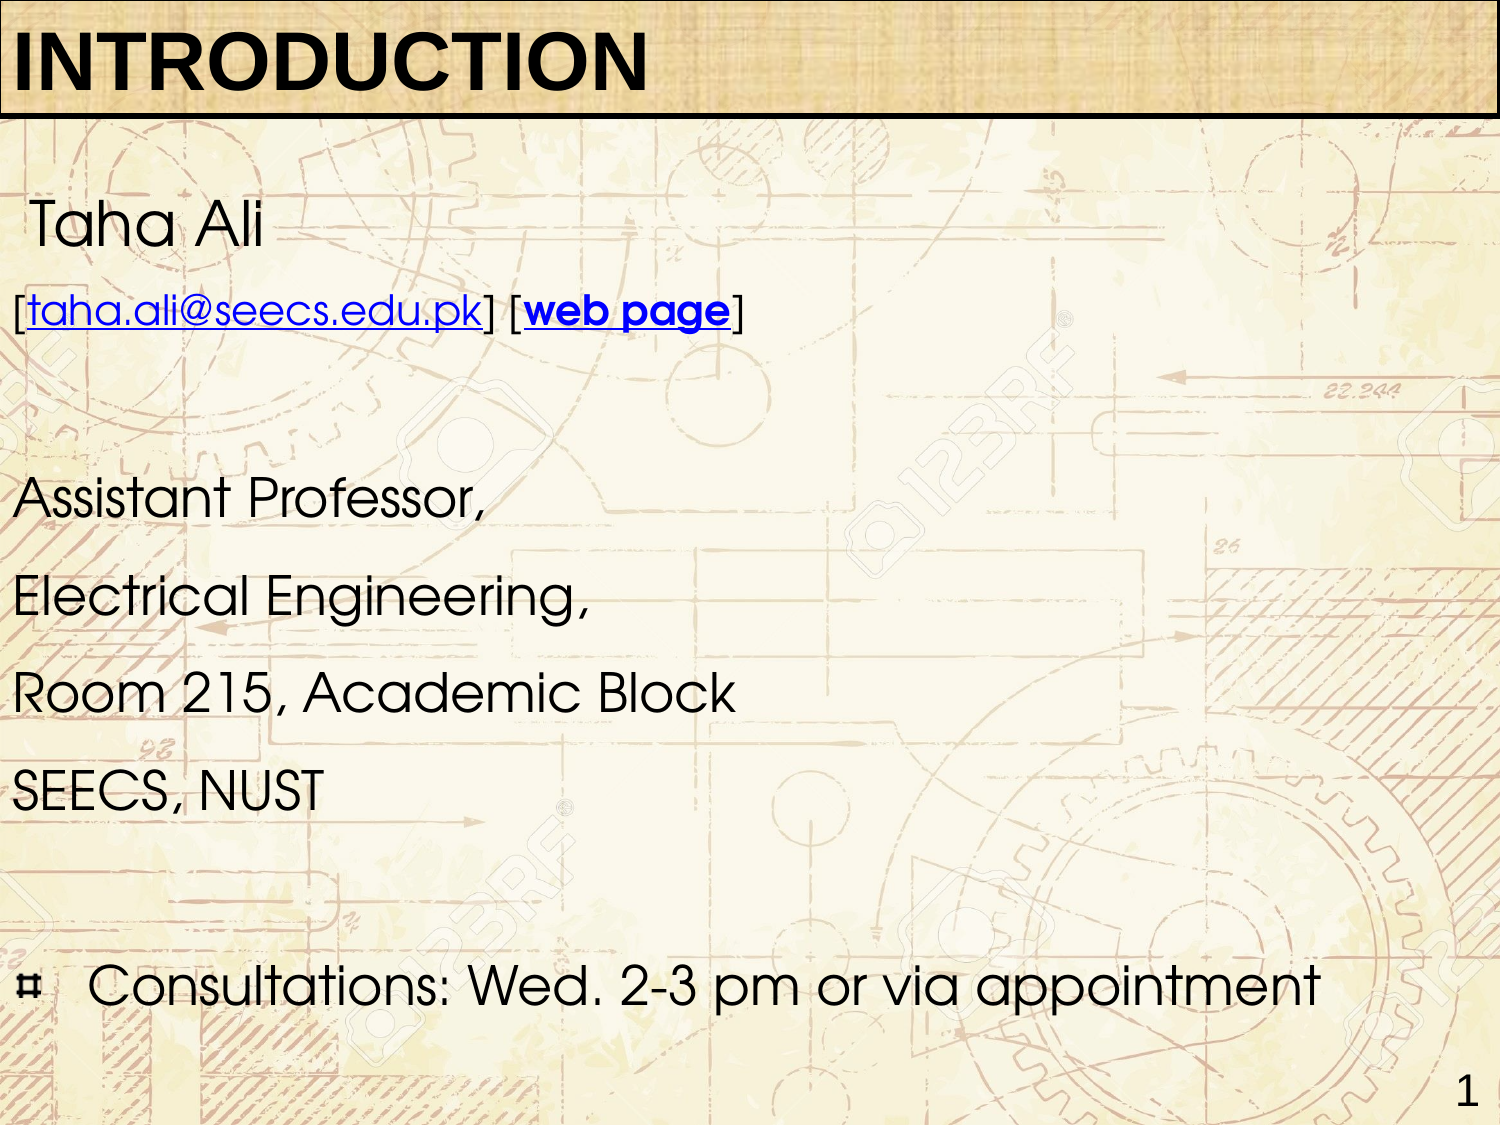

Introduction
 Taha Ali
[taha.ali@seecs.edu.pk] [web page]

Assistant Professor,
Electrical Engineering,
Room 215, Academic Block
SEECS, NUST

Consultations: Wed. 2-3 pm or via appointment
1